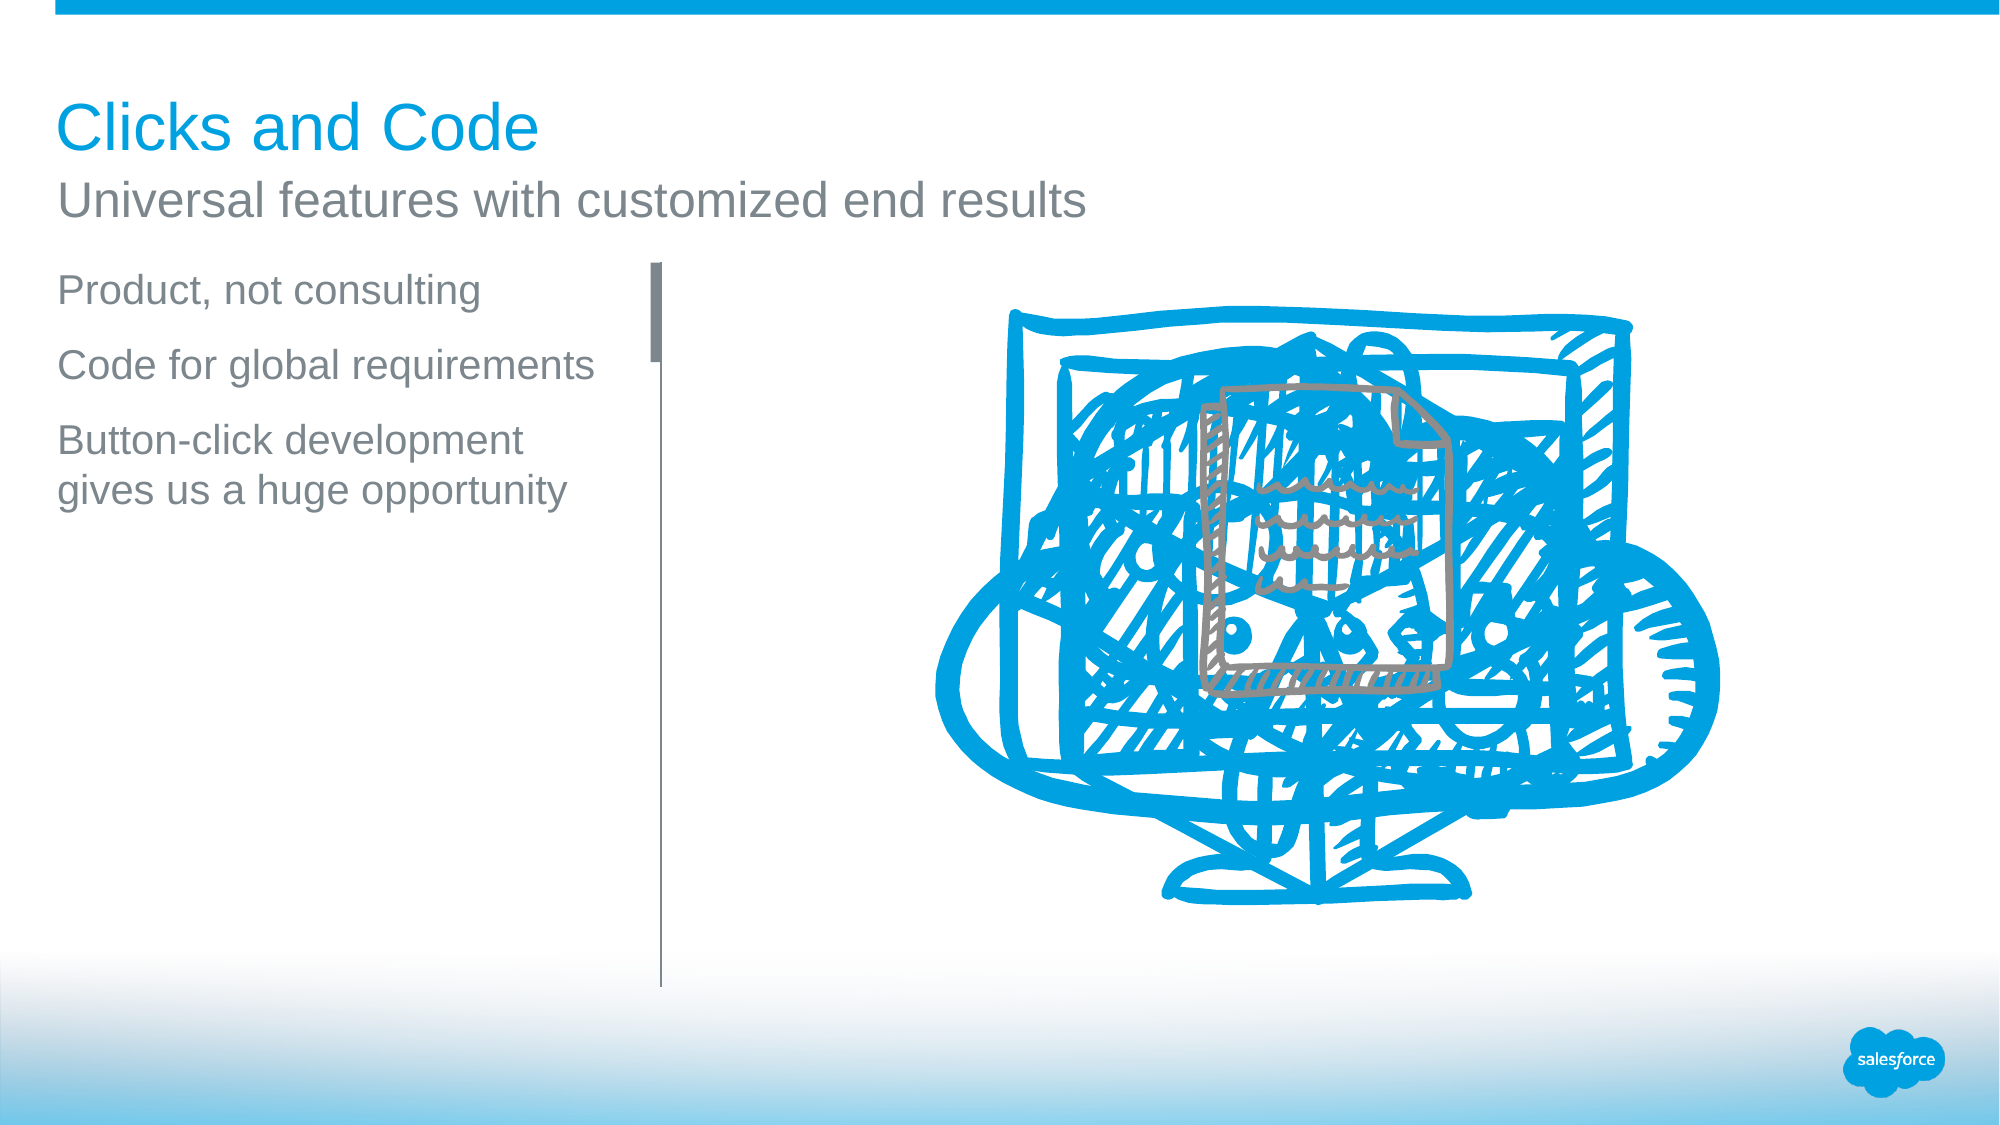

# Clicks and Code
Universal features with customized end results
Product, not consulting
Code for global requirements
Button-click development gives us a huge opportunity